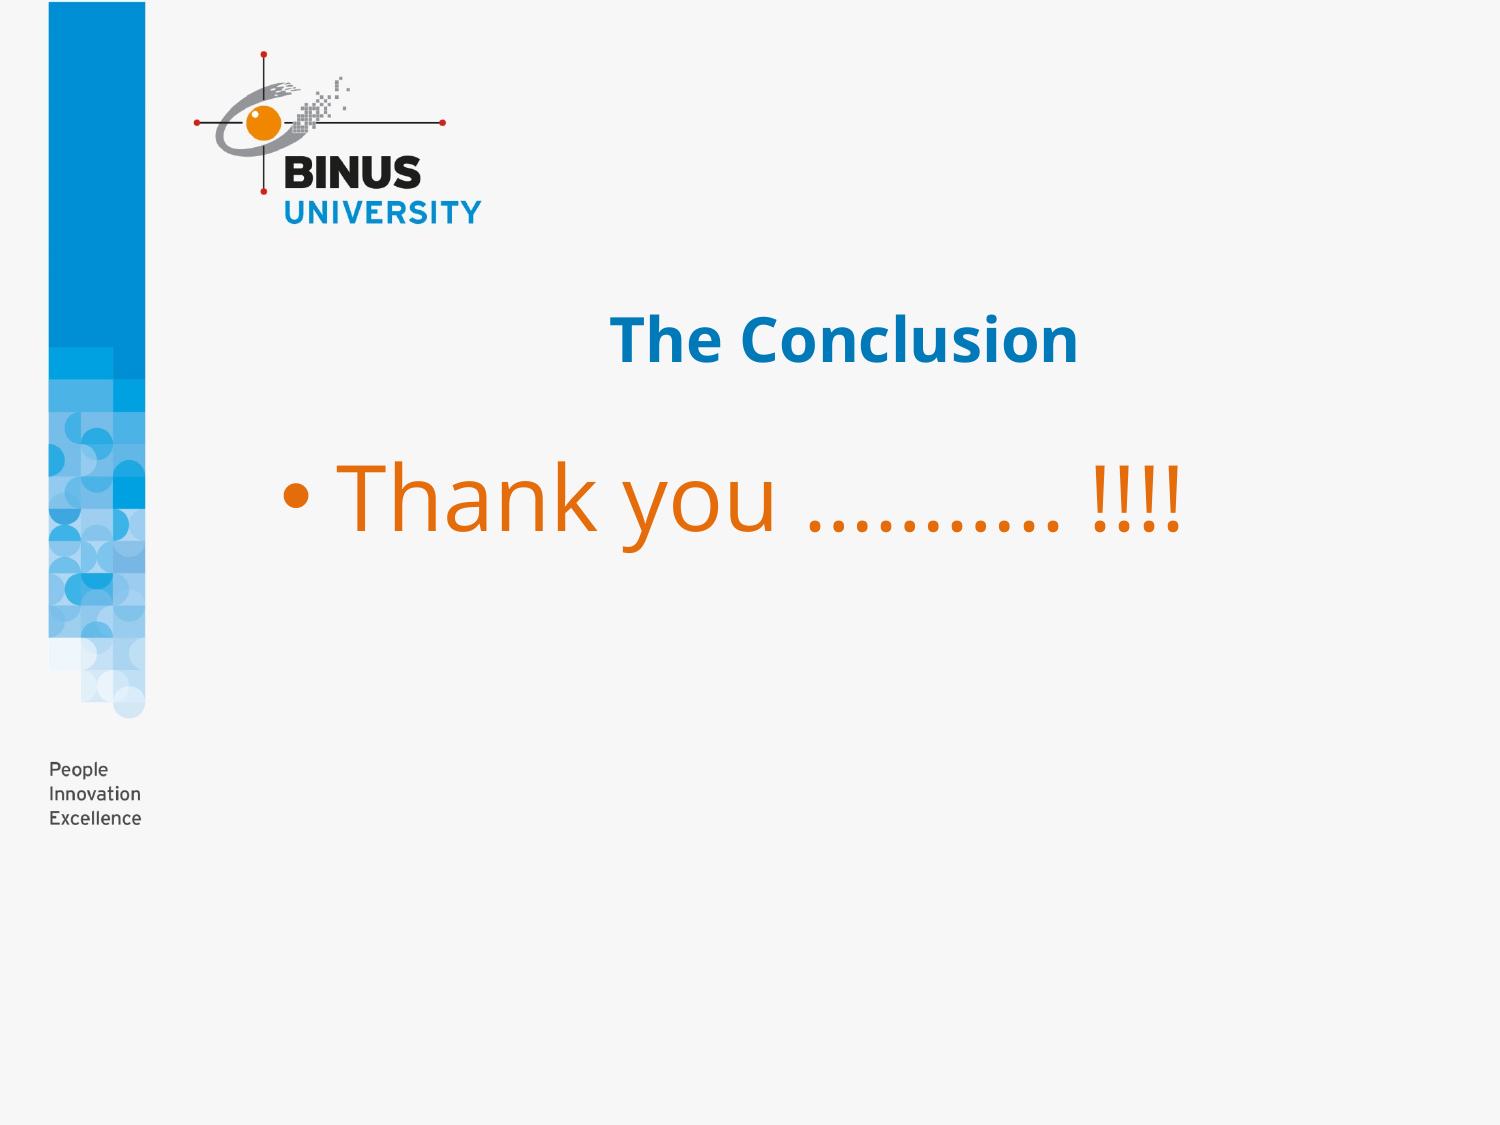

# The Conclusion
Thank you ……….. !!!!